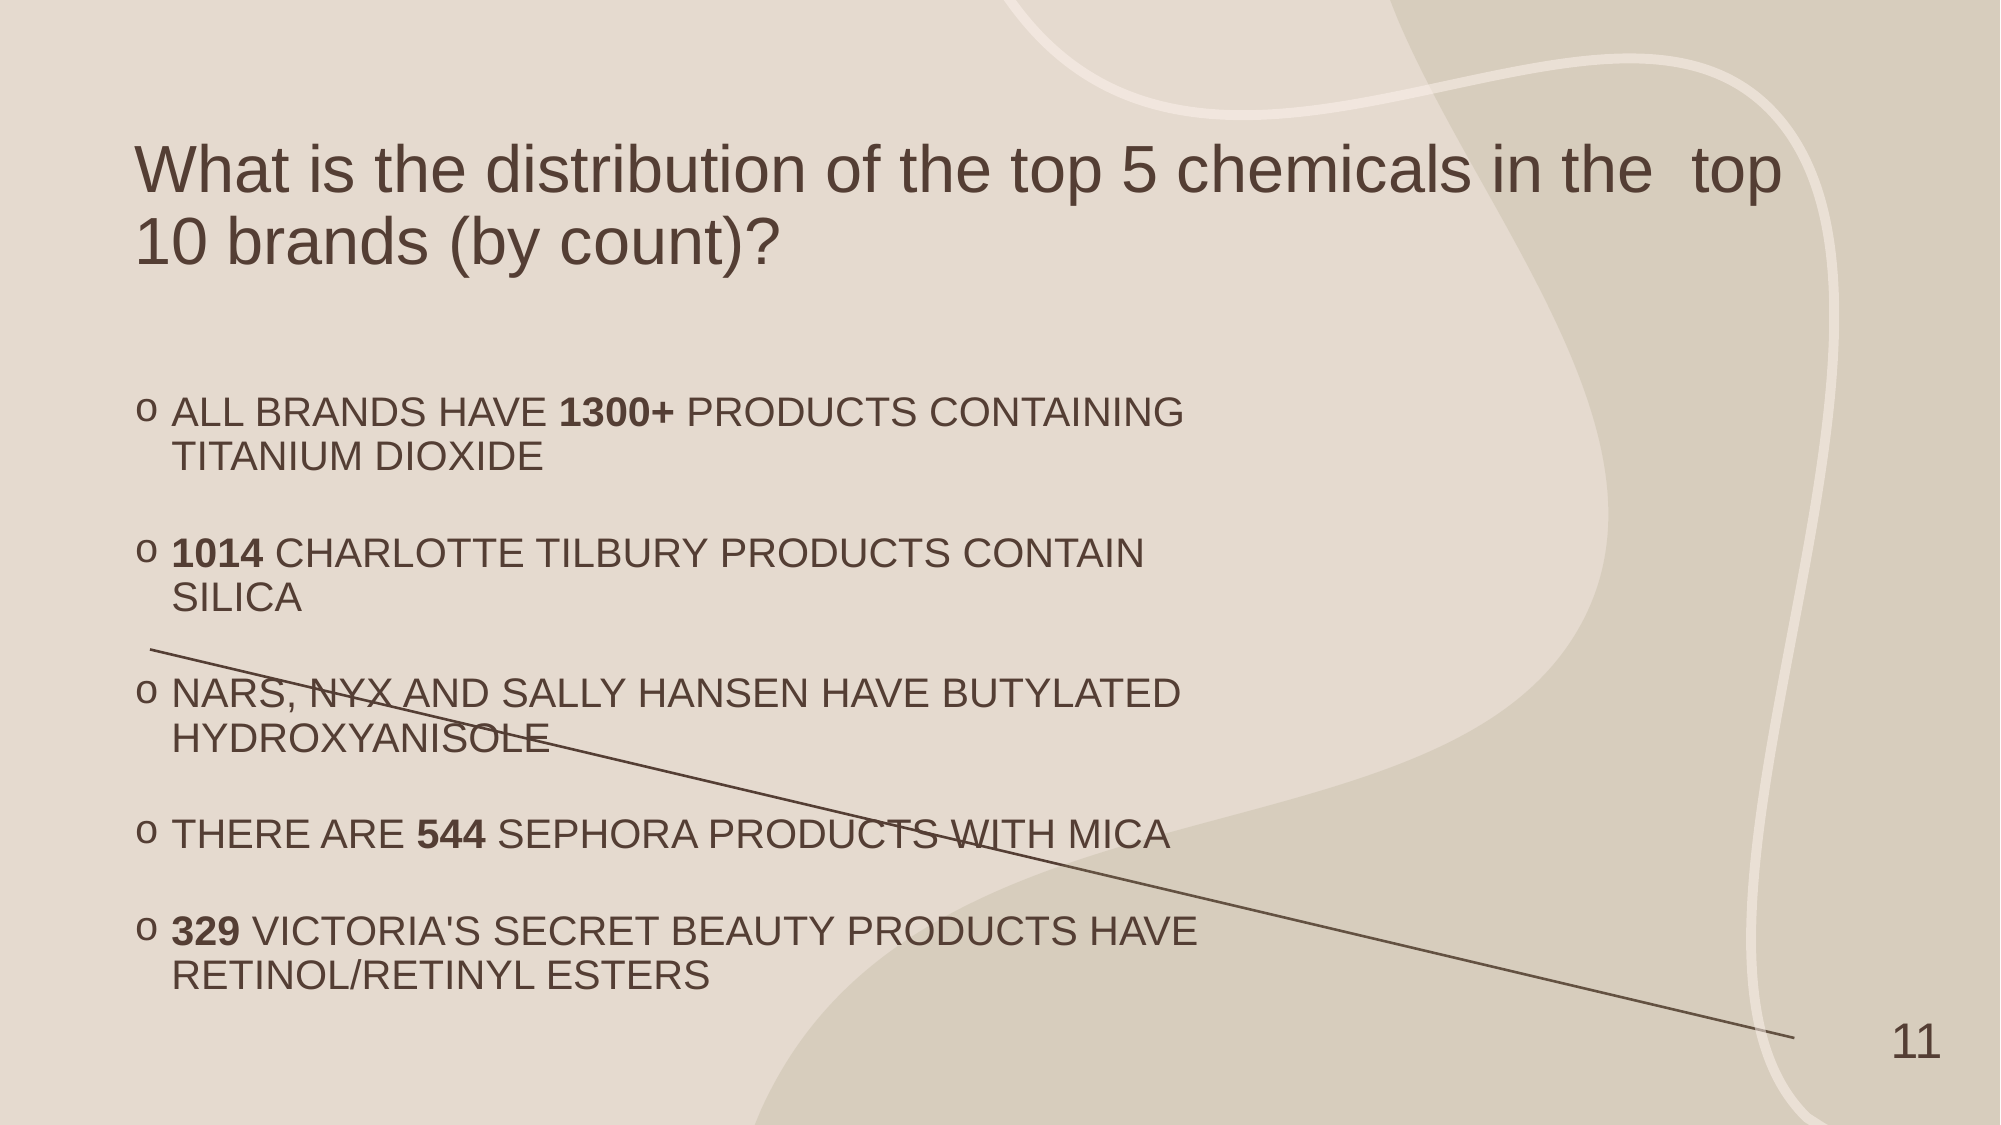

# What is the distribution of the top 5 chemicals in the  top 10 brands (by count)?
All brands have 1300+ products containing titanium dioxide
1014 Charlotte Tilbury products contain silica
NARS, NYX and Sally Hansen have Butylated hydroxyanisole
There are 544 Sephora products with Mica
329 Victoria's Secret Beauty products have Retinol/retinyl esters

11